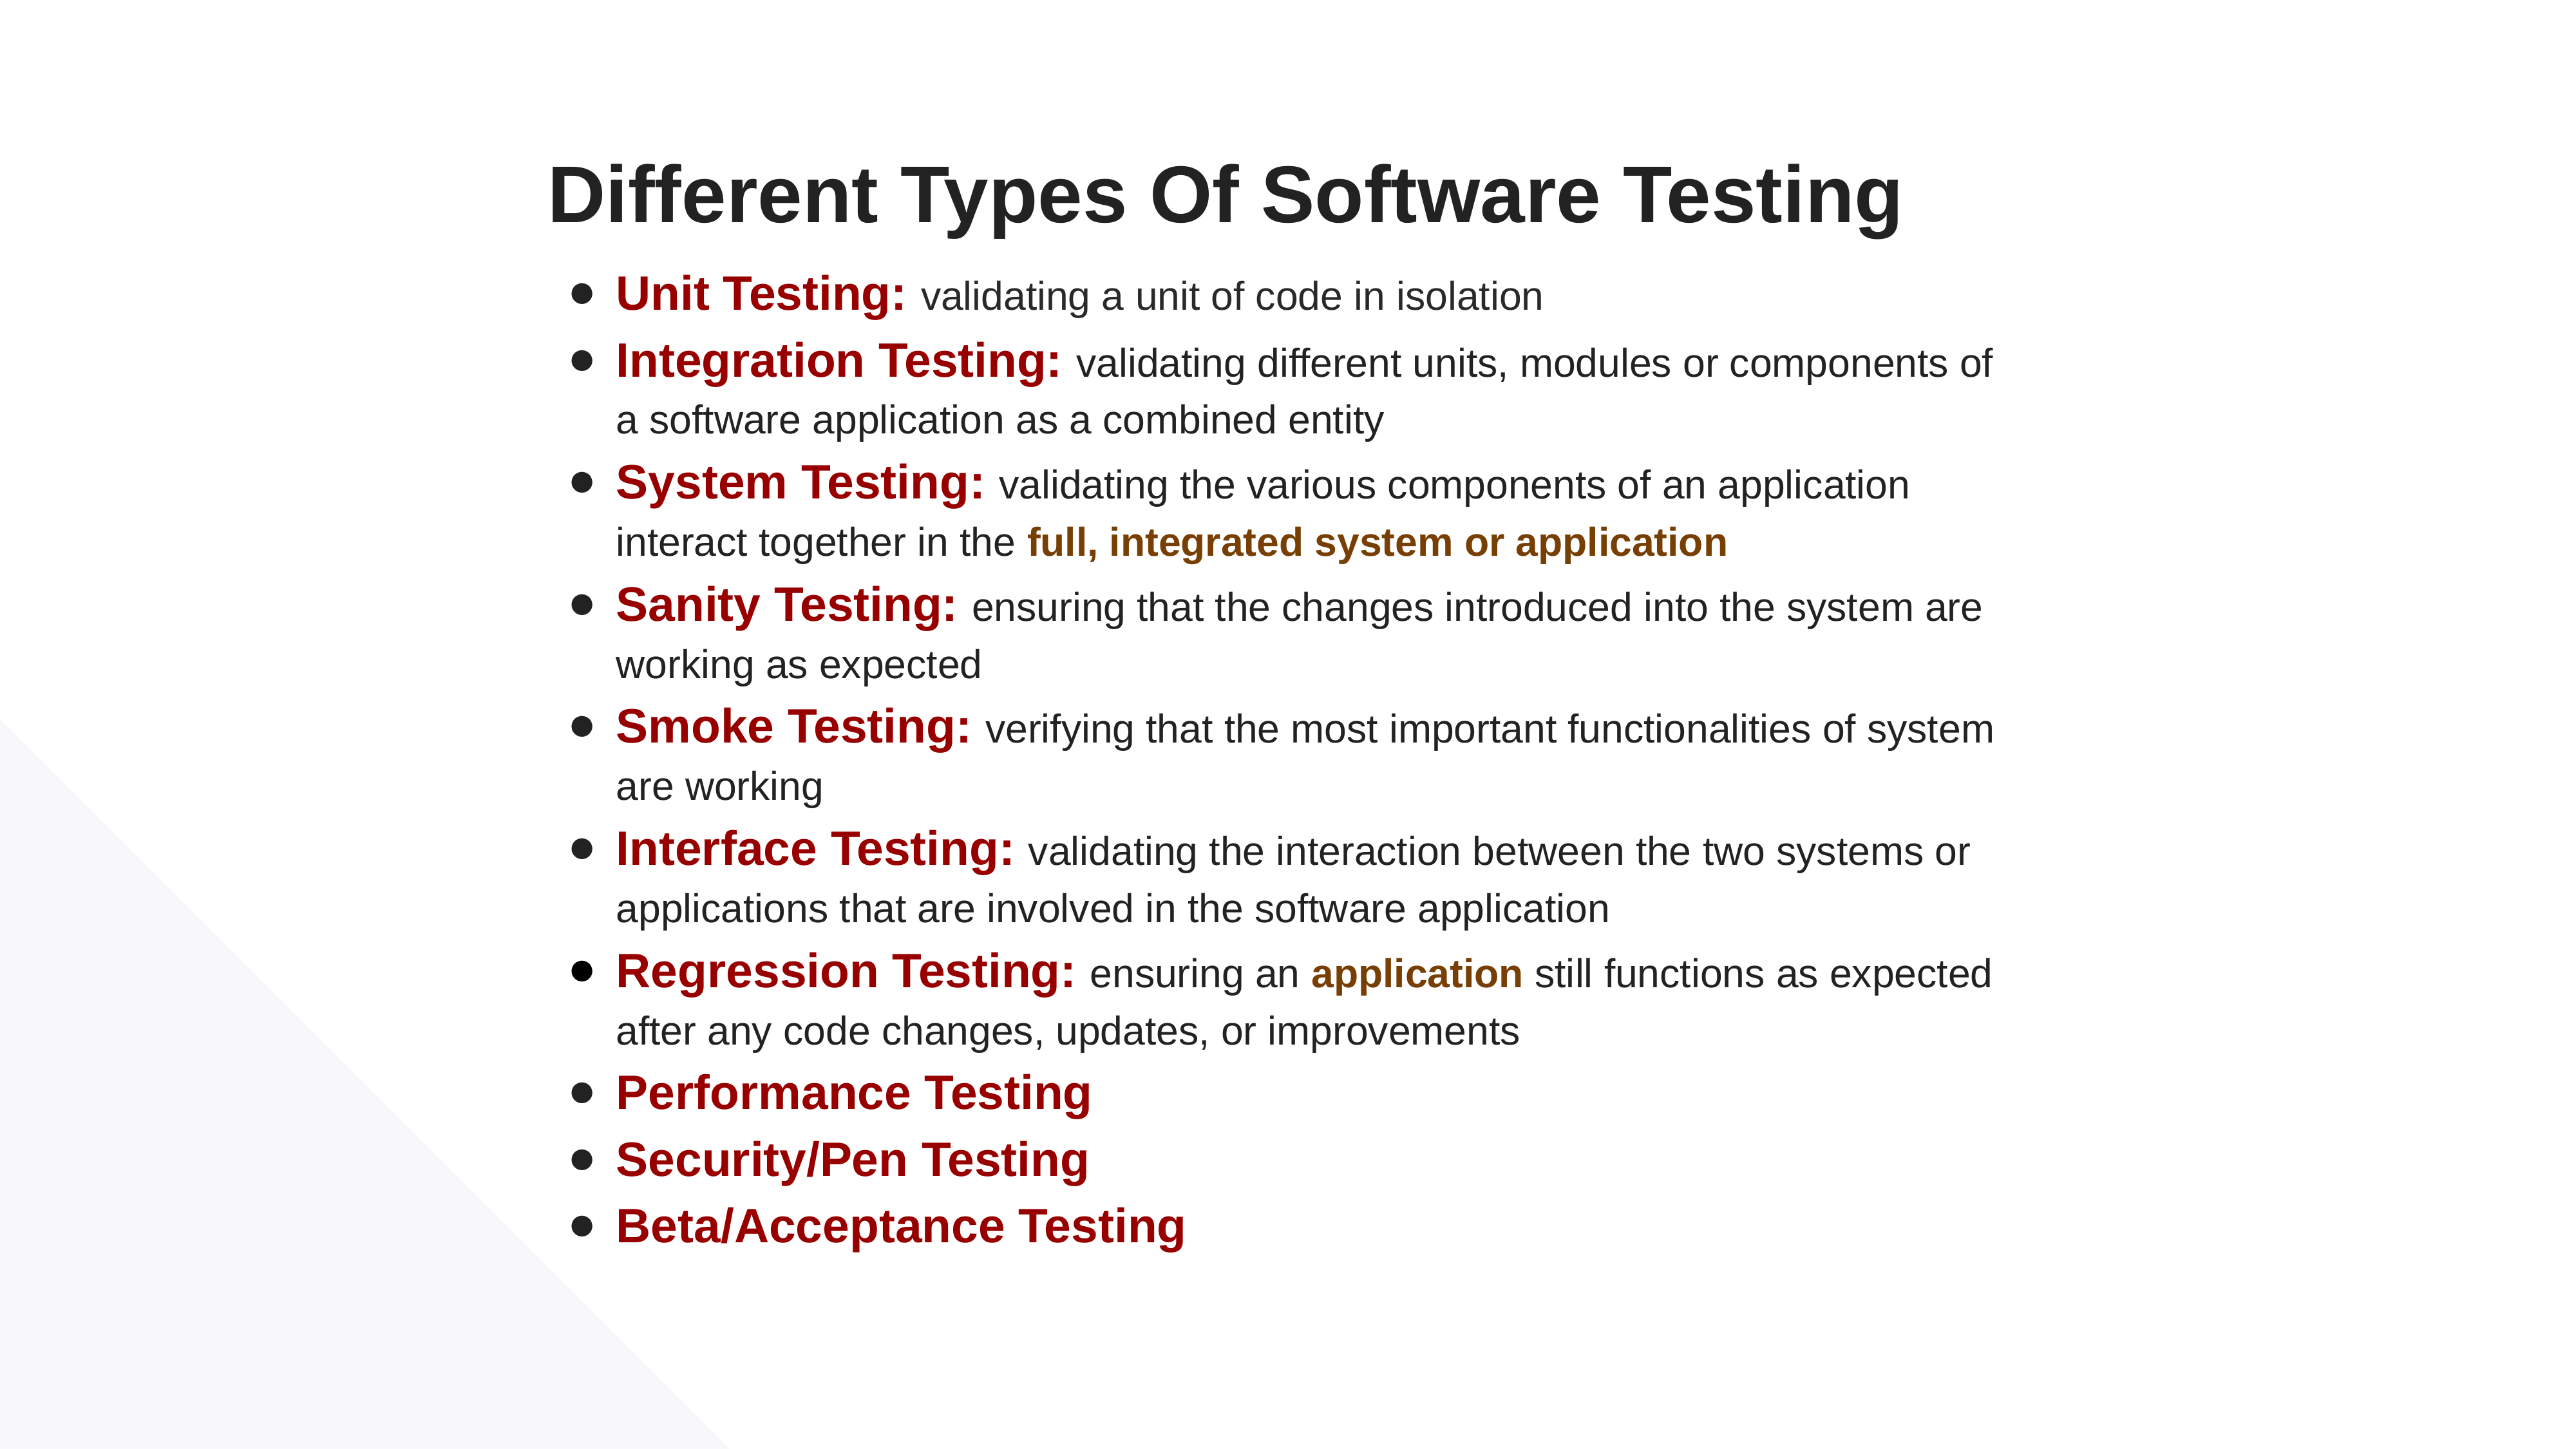

Different Types Of Software Testing
Unit Testing: validating a unit of code in isolation
Integration Testing: validating different units, modules or components of a software application as a combined entity
System Testing: validating the various components of an application interact together in the full, integrated system or application
Sanity Testing: ensuring that the changes introduced into the system are working as expected
Smoke Testing: verifying that the most important functionalities of system are working
Interface Testing: validating the interaction between the two systems or applications that are involved in the software application
Regression Testing: ensuring an application still functions as expected after any code changes, updates, or improvements
Performance Testing
Security/Pen Testing
Beta/Acceptance Testing